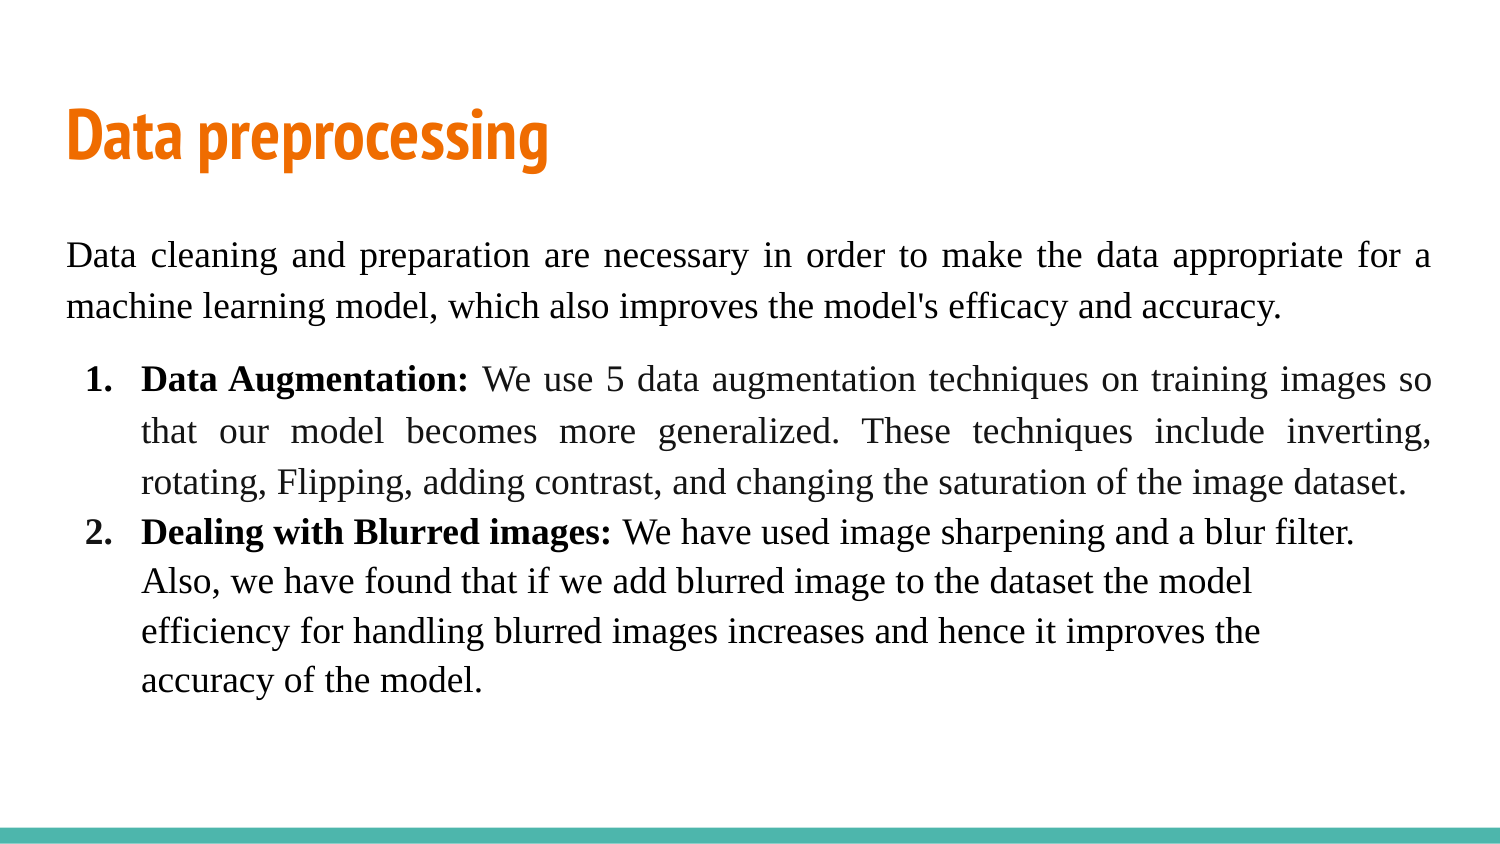

# Data preprocessing
Data cleaning and preparation are necessary in order to make the data appropriate for a machine learning model, which also improves the model's efficacy and accuracy.
Data Augmentation: We use 5 data augmentation techniques on training images so that our model becomes more generalized. These techniques include inverting, rotating, Flipping, adding contrast, and changing the saturation of the image dataset.
Dealing with Blurred images: We have used image sharpening and a blur filter. Also, we have found that if we add blurred image to the dataset the model efficiency for handling blurred images increases and hence it improves the accuracy of the model.